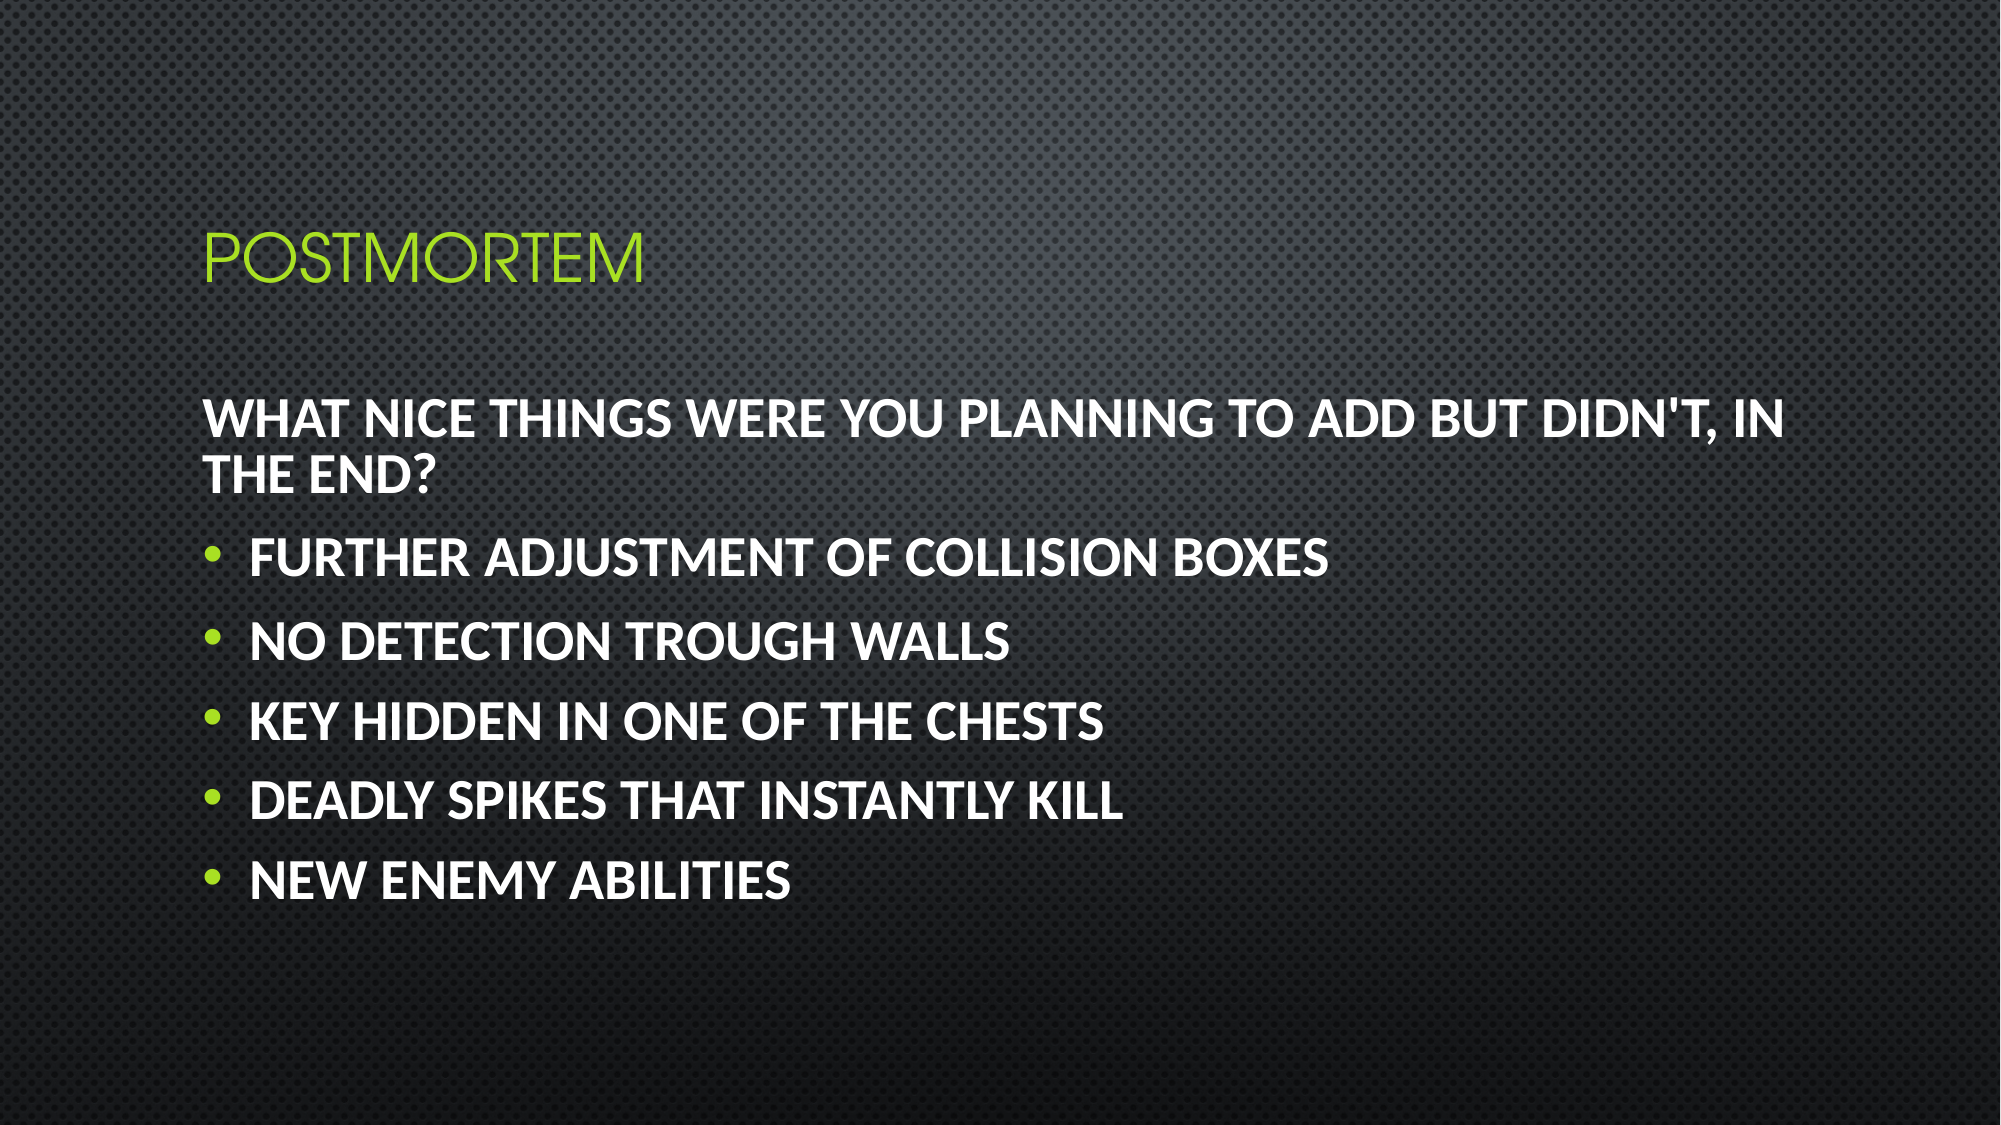

# POSTMORTEM
What nice things were you planning to add but didn't, in the end?
Further adjustment of collision boxes
No detection trough walls
Key hidden in one of the chests
Deadly spikes that instantly kill
New enemy abilities